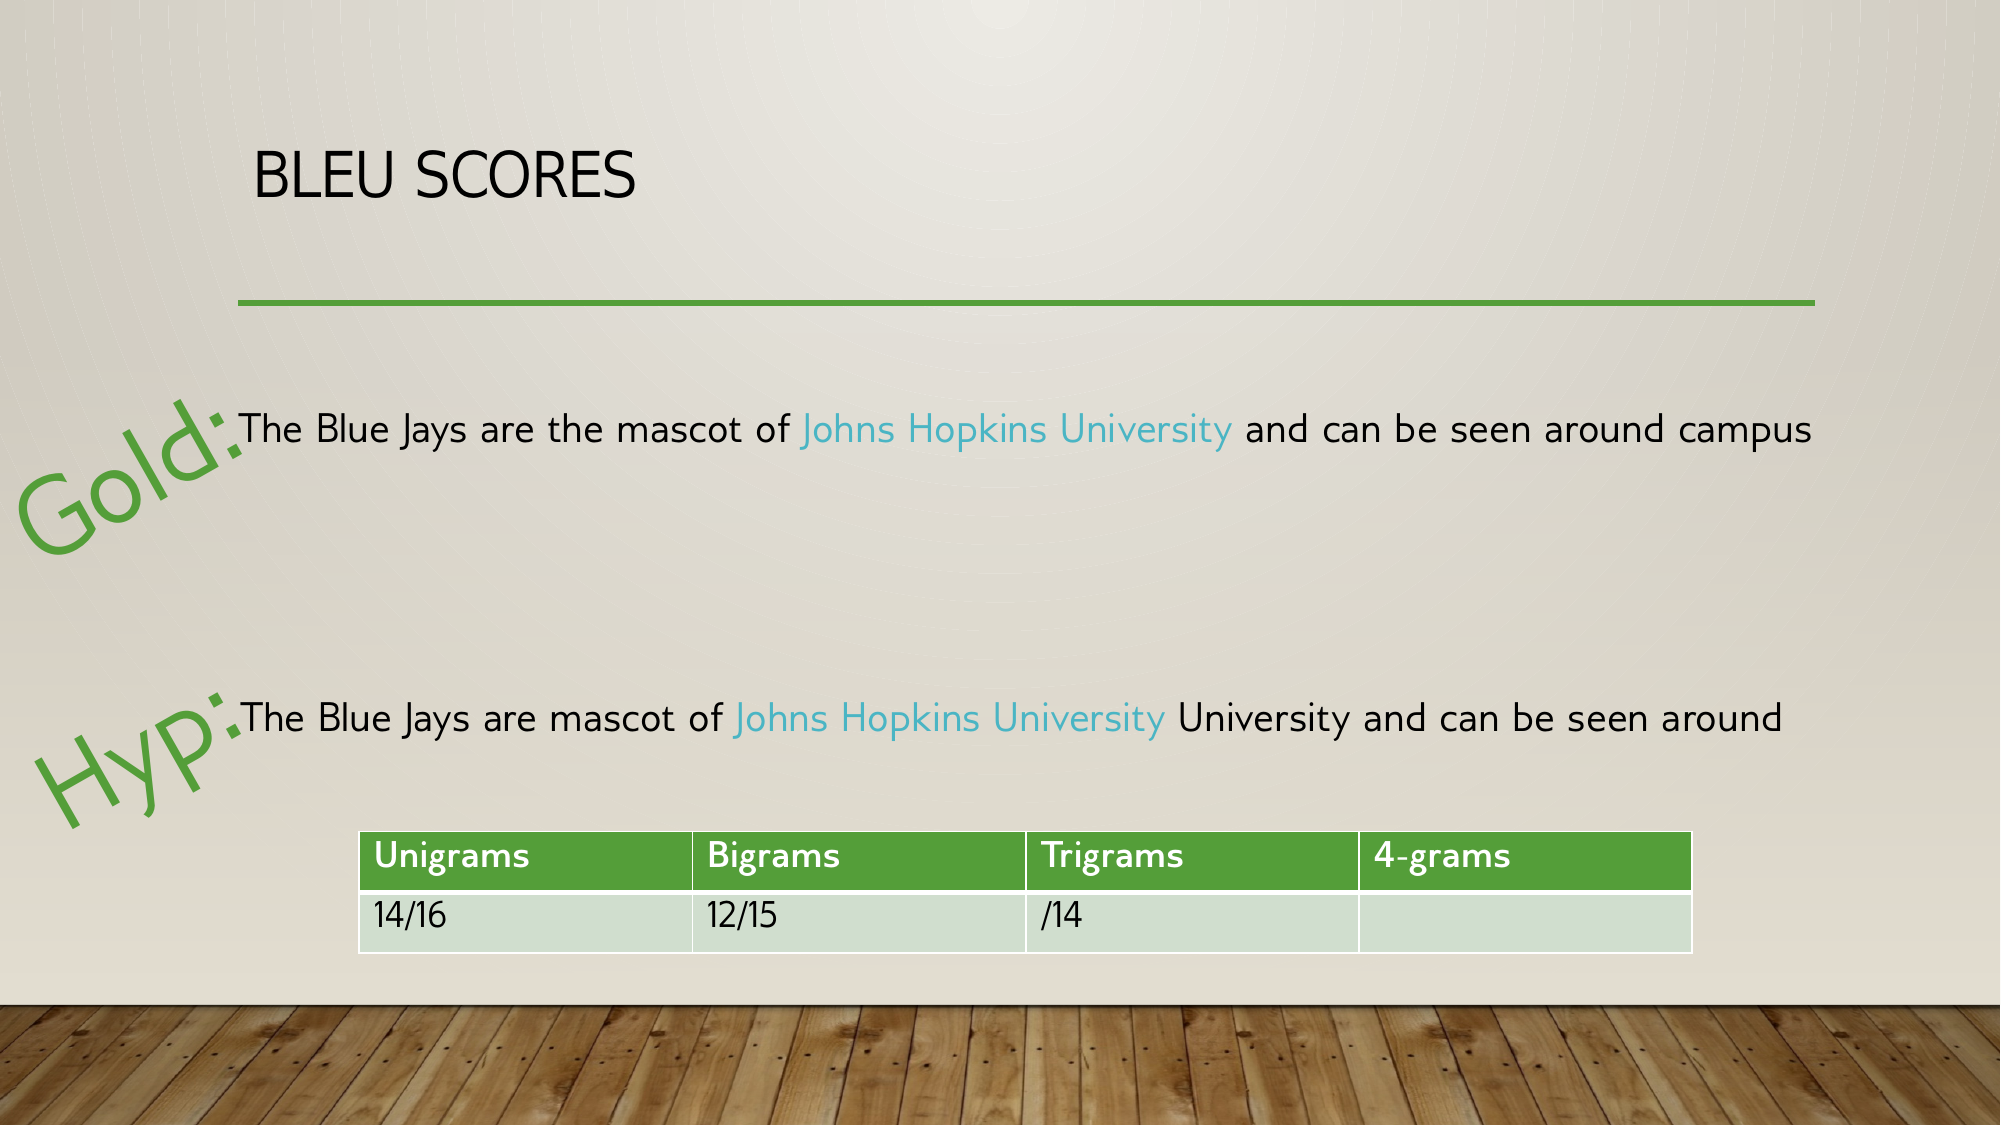

# BLEU Scores
The Blue Jays are the mascot of Johns Hopkins University and can be seen around campus
Gold:
Hyp:
The Blue Jays are mascot of Johns Hopkins University University and can be seen around
| Unigrams | Bigrams | Trigrams | 4-grams |
| --- | --- | --- | --- |
| 14/16 | 12/15 | /14 |  |